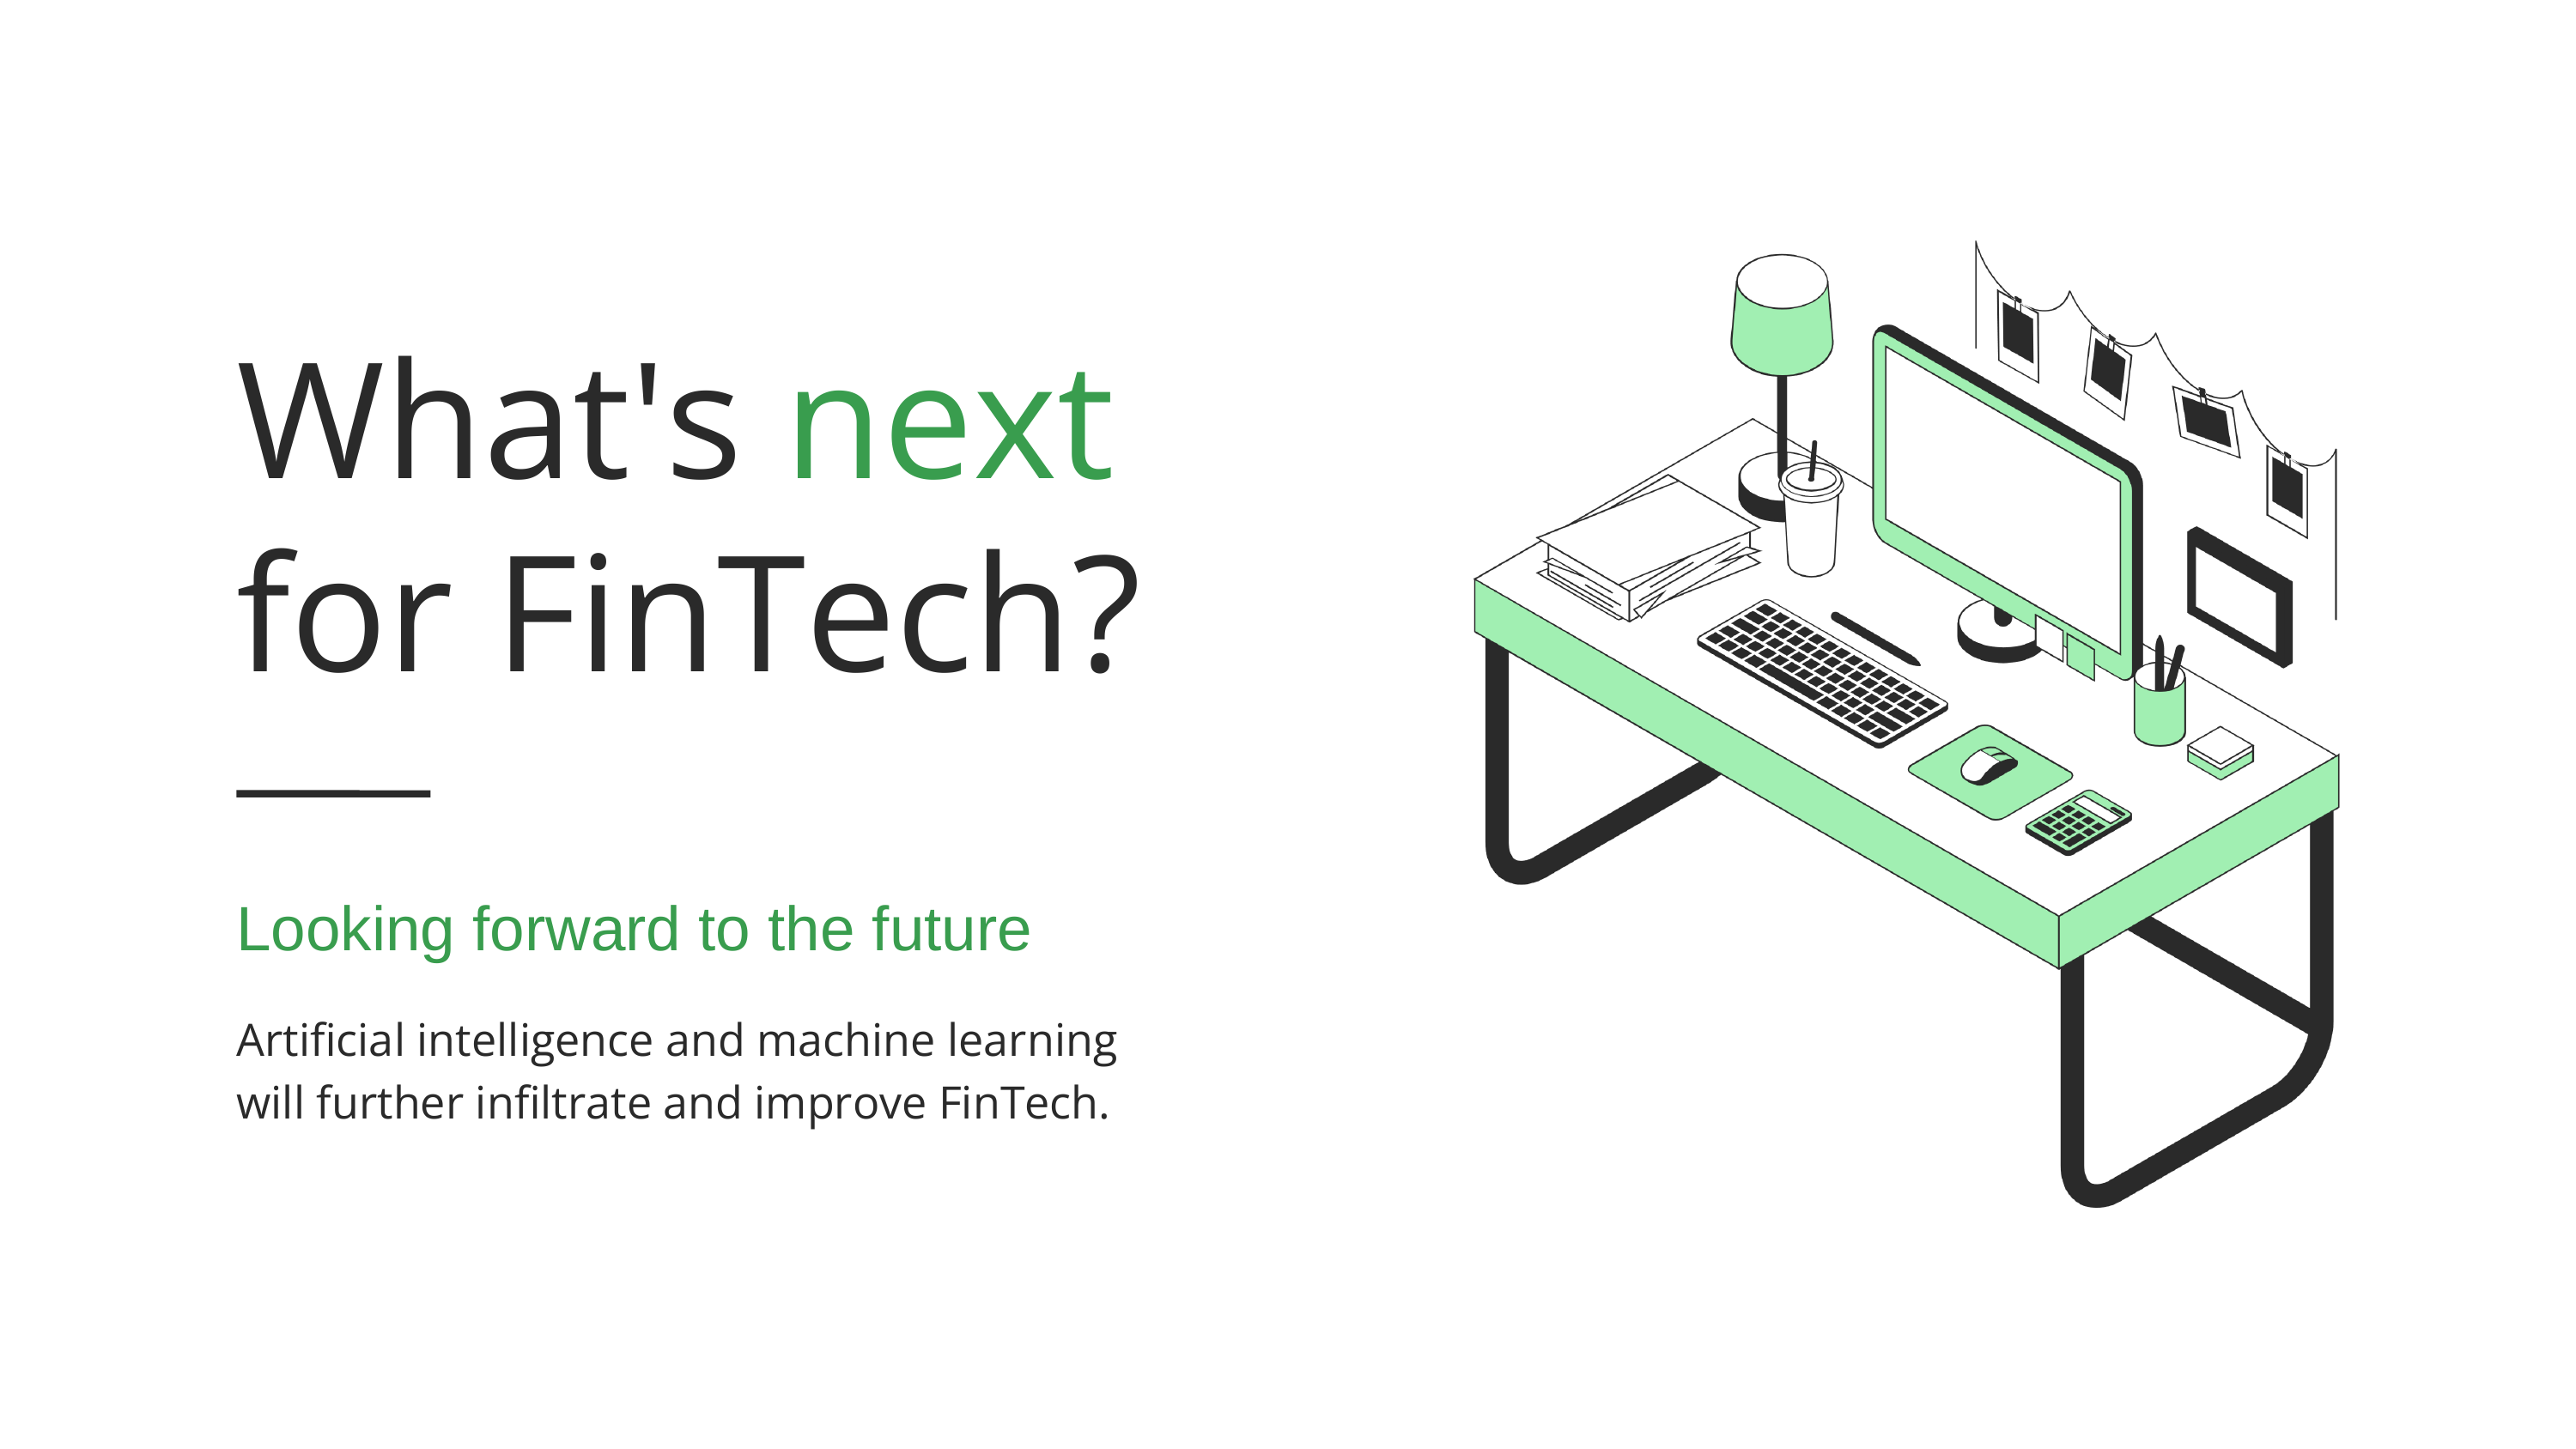

What's next for FinTech?

Looking forward to the future
Artificial intelligence and machine learning
will further infiltrate and improve FinTech.